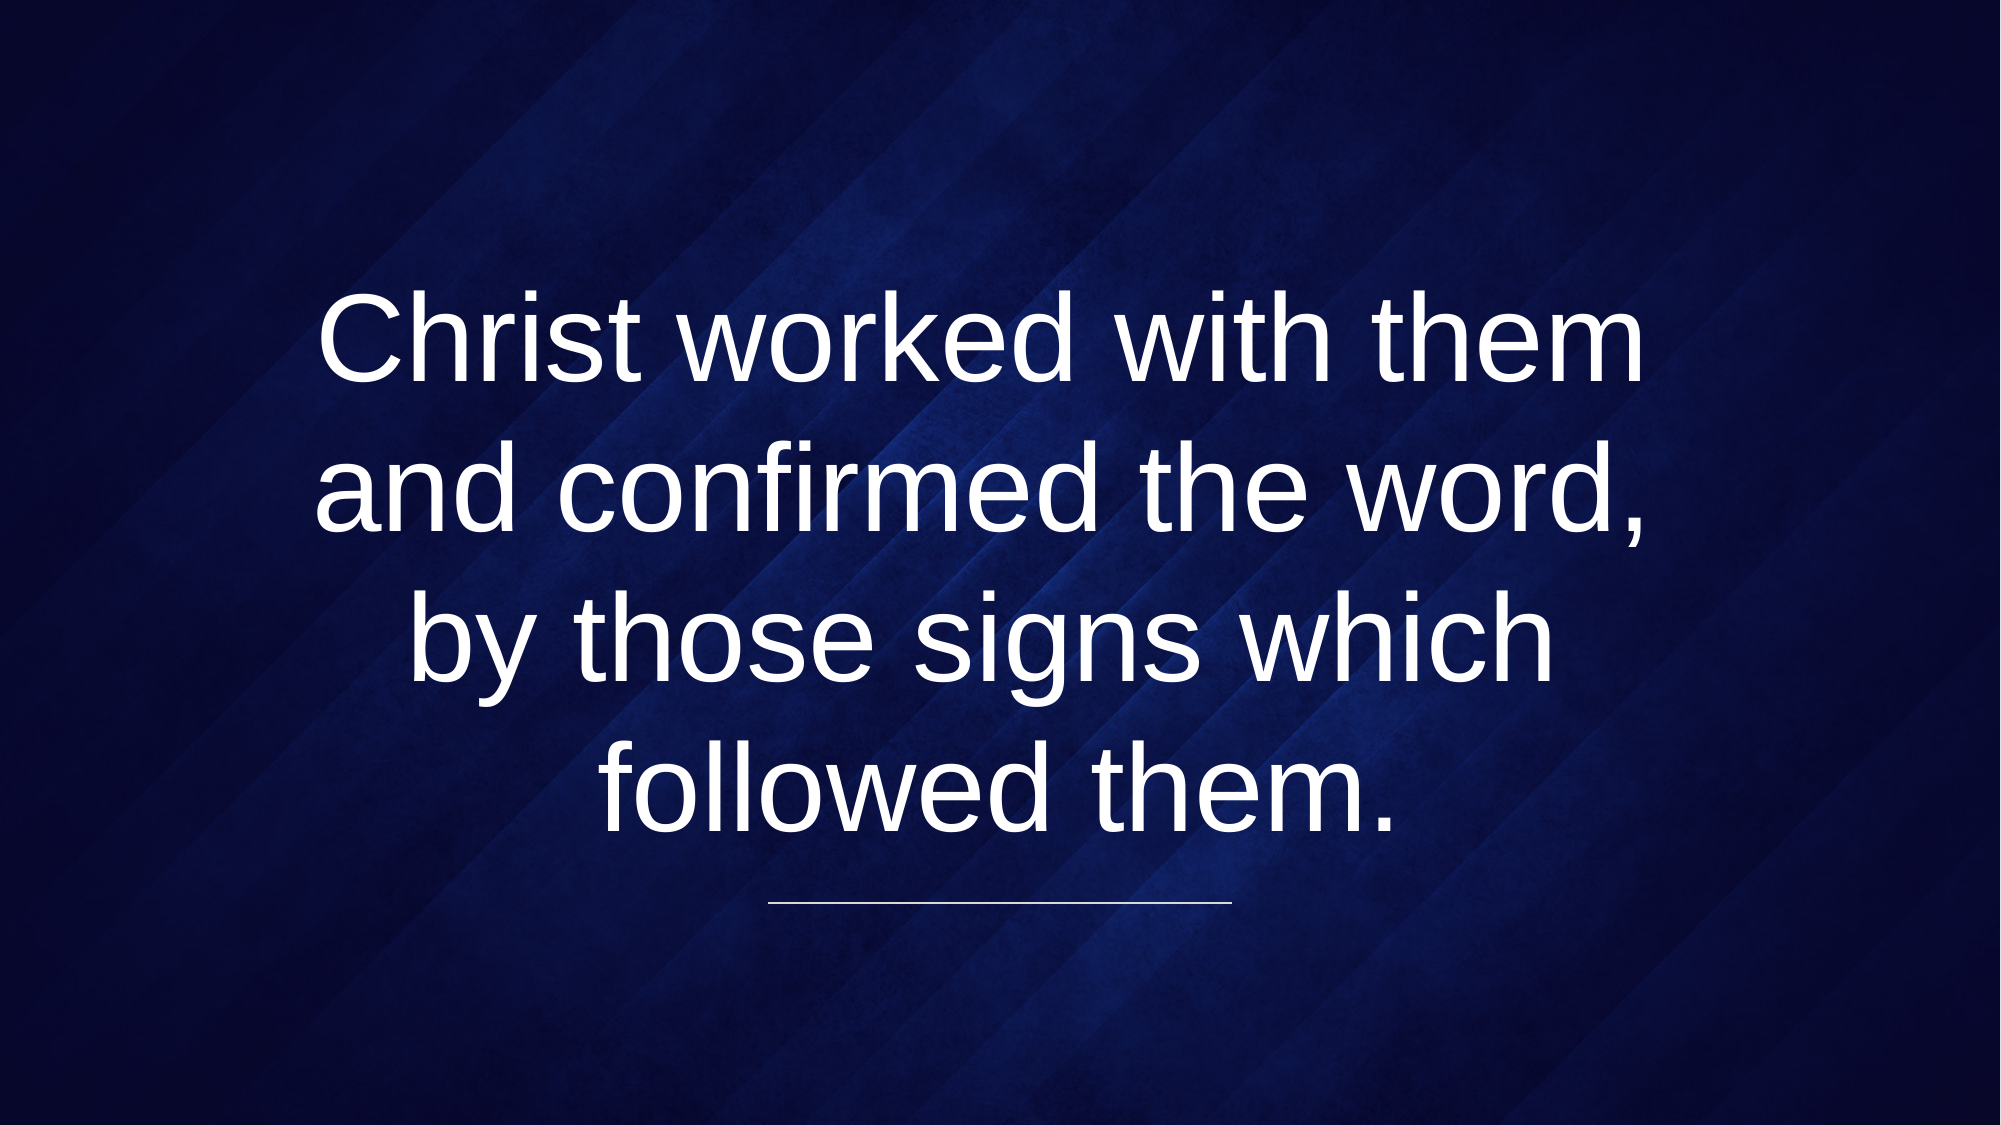

# Christ worked with them and confirmed the word, by those signs which followed them.